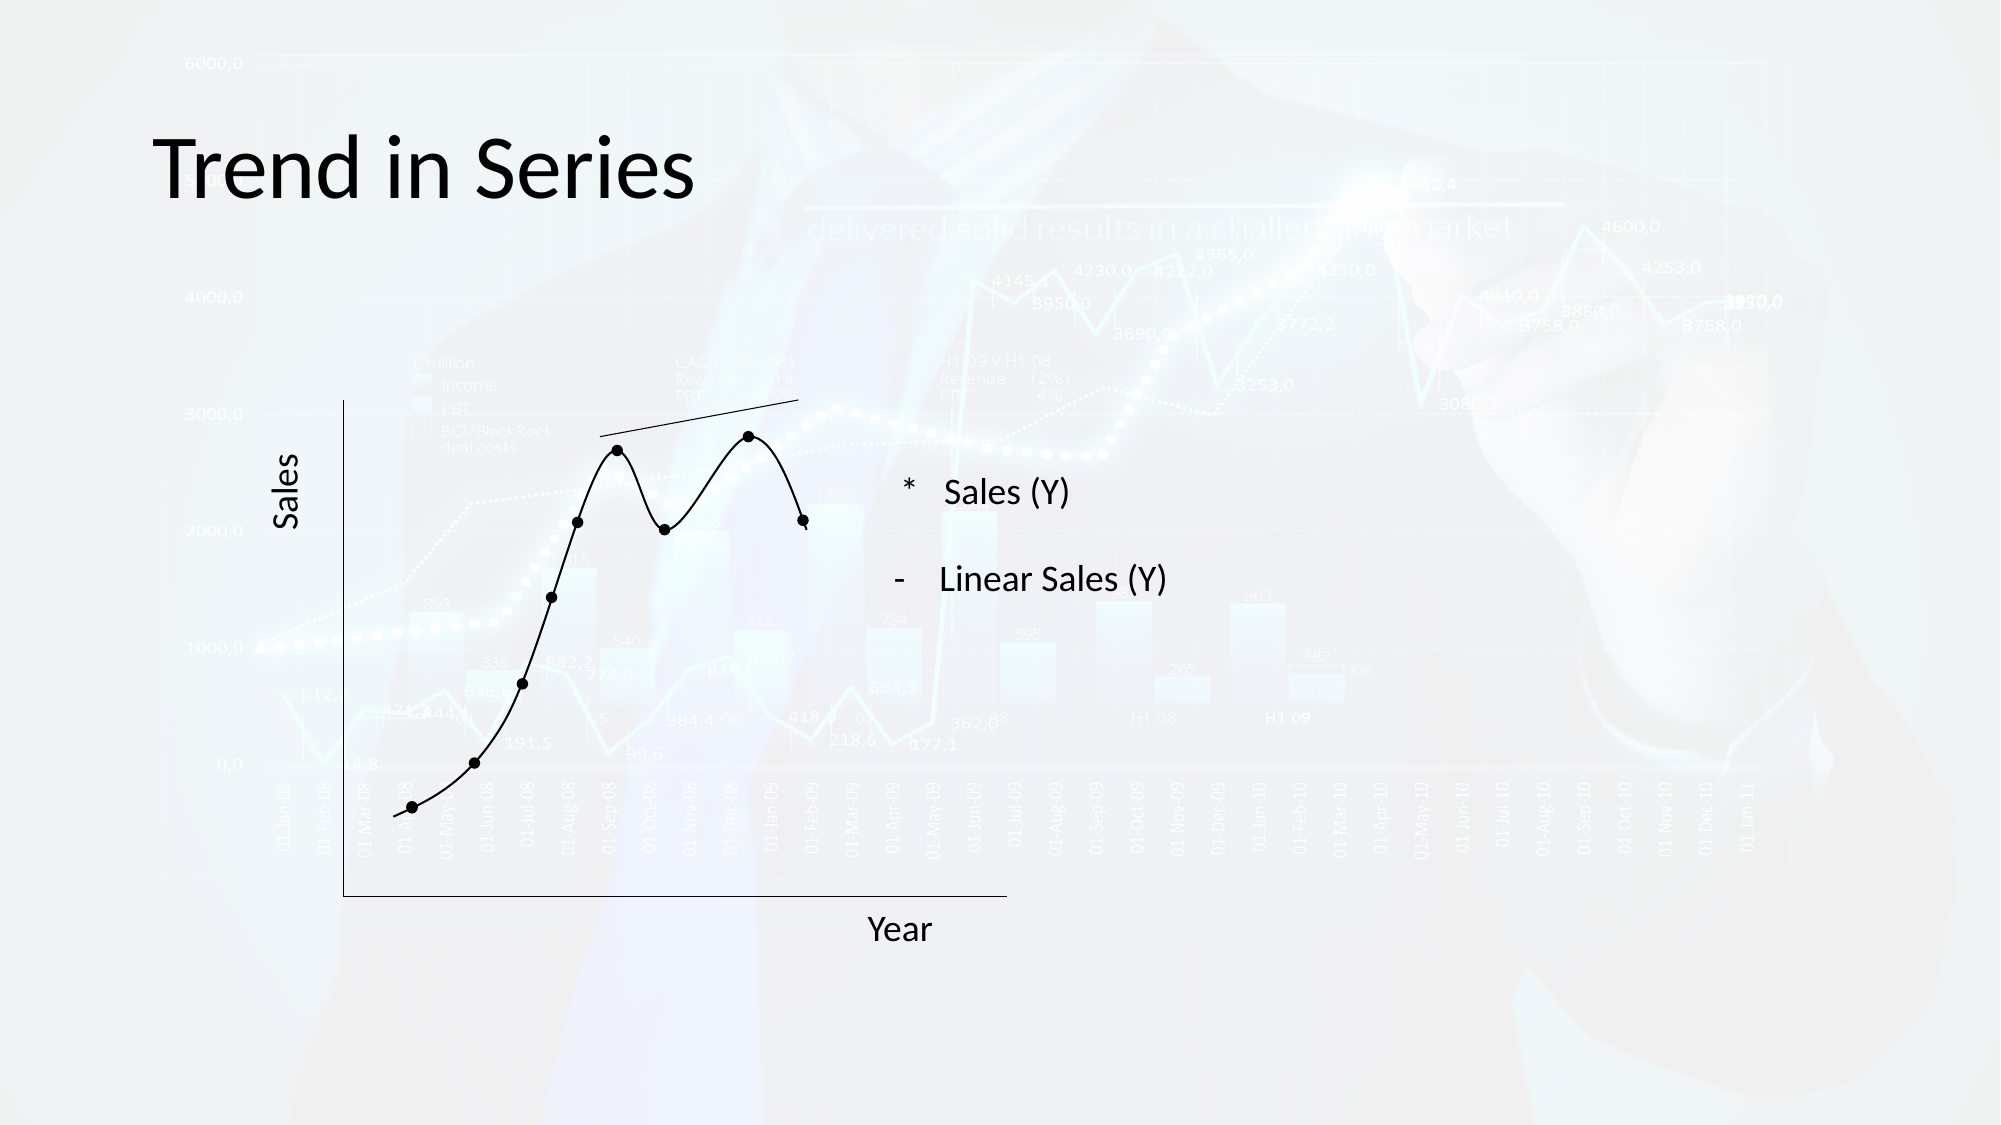

# Trend in Series
Sales

*   Sales (Y)

-    Linear Sales (Y)

Year